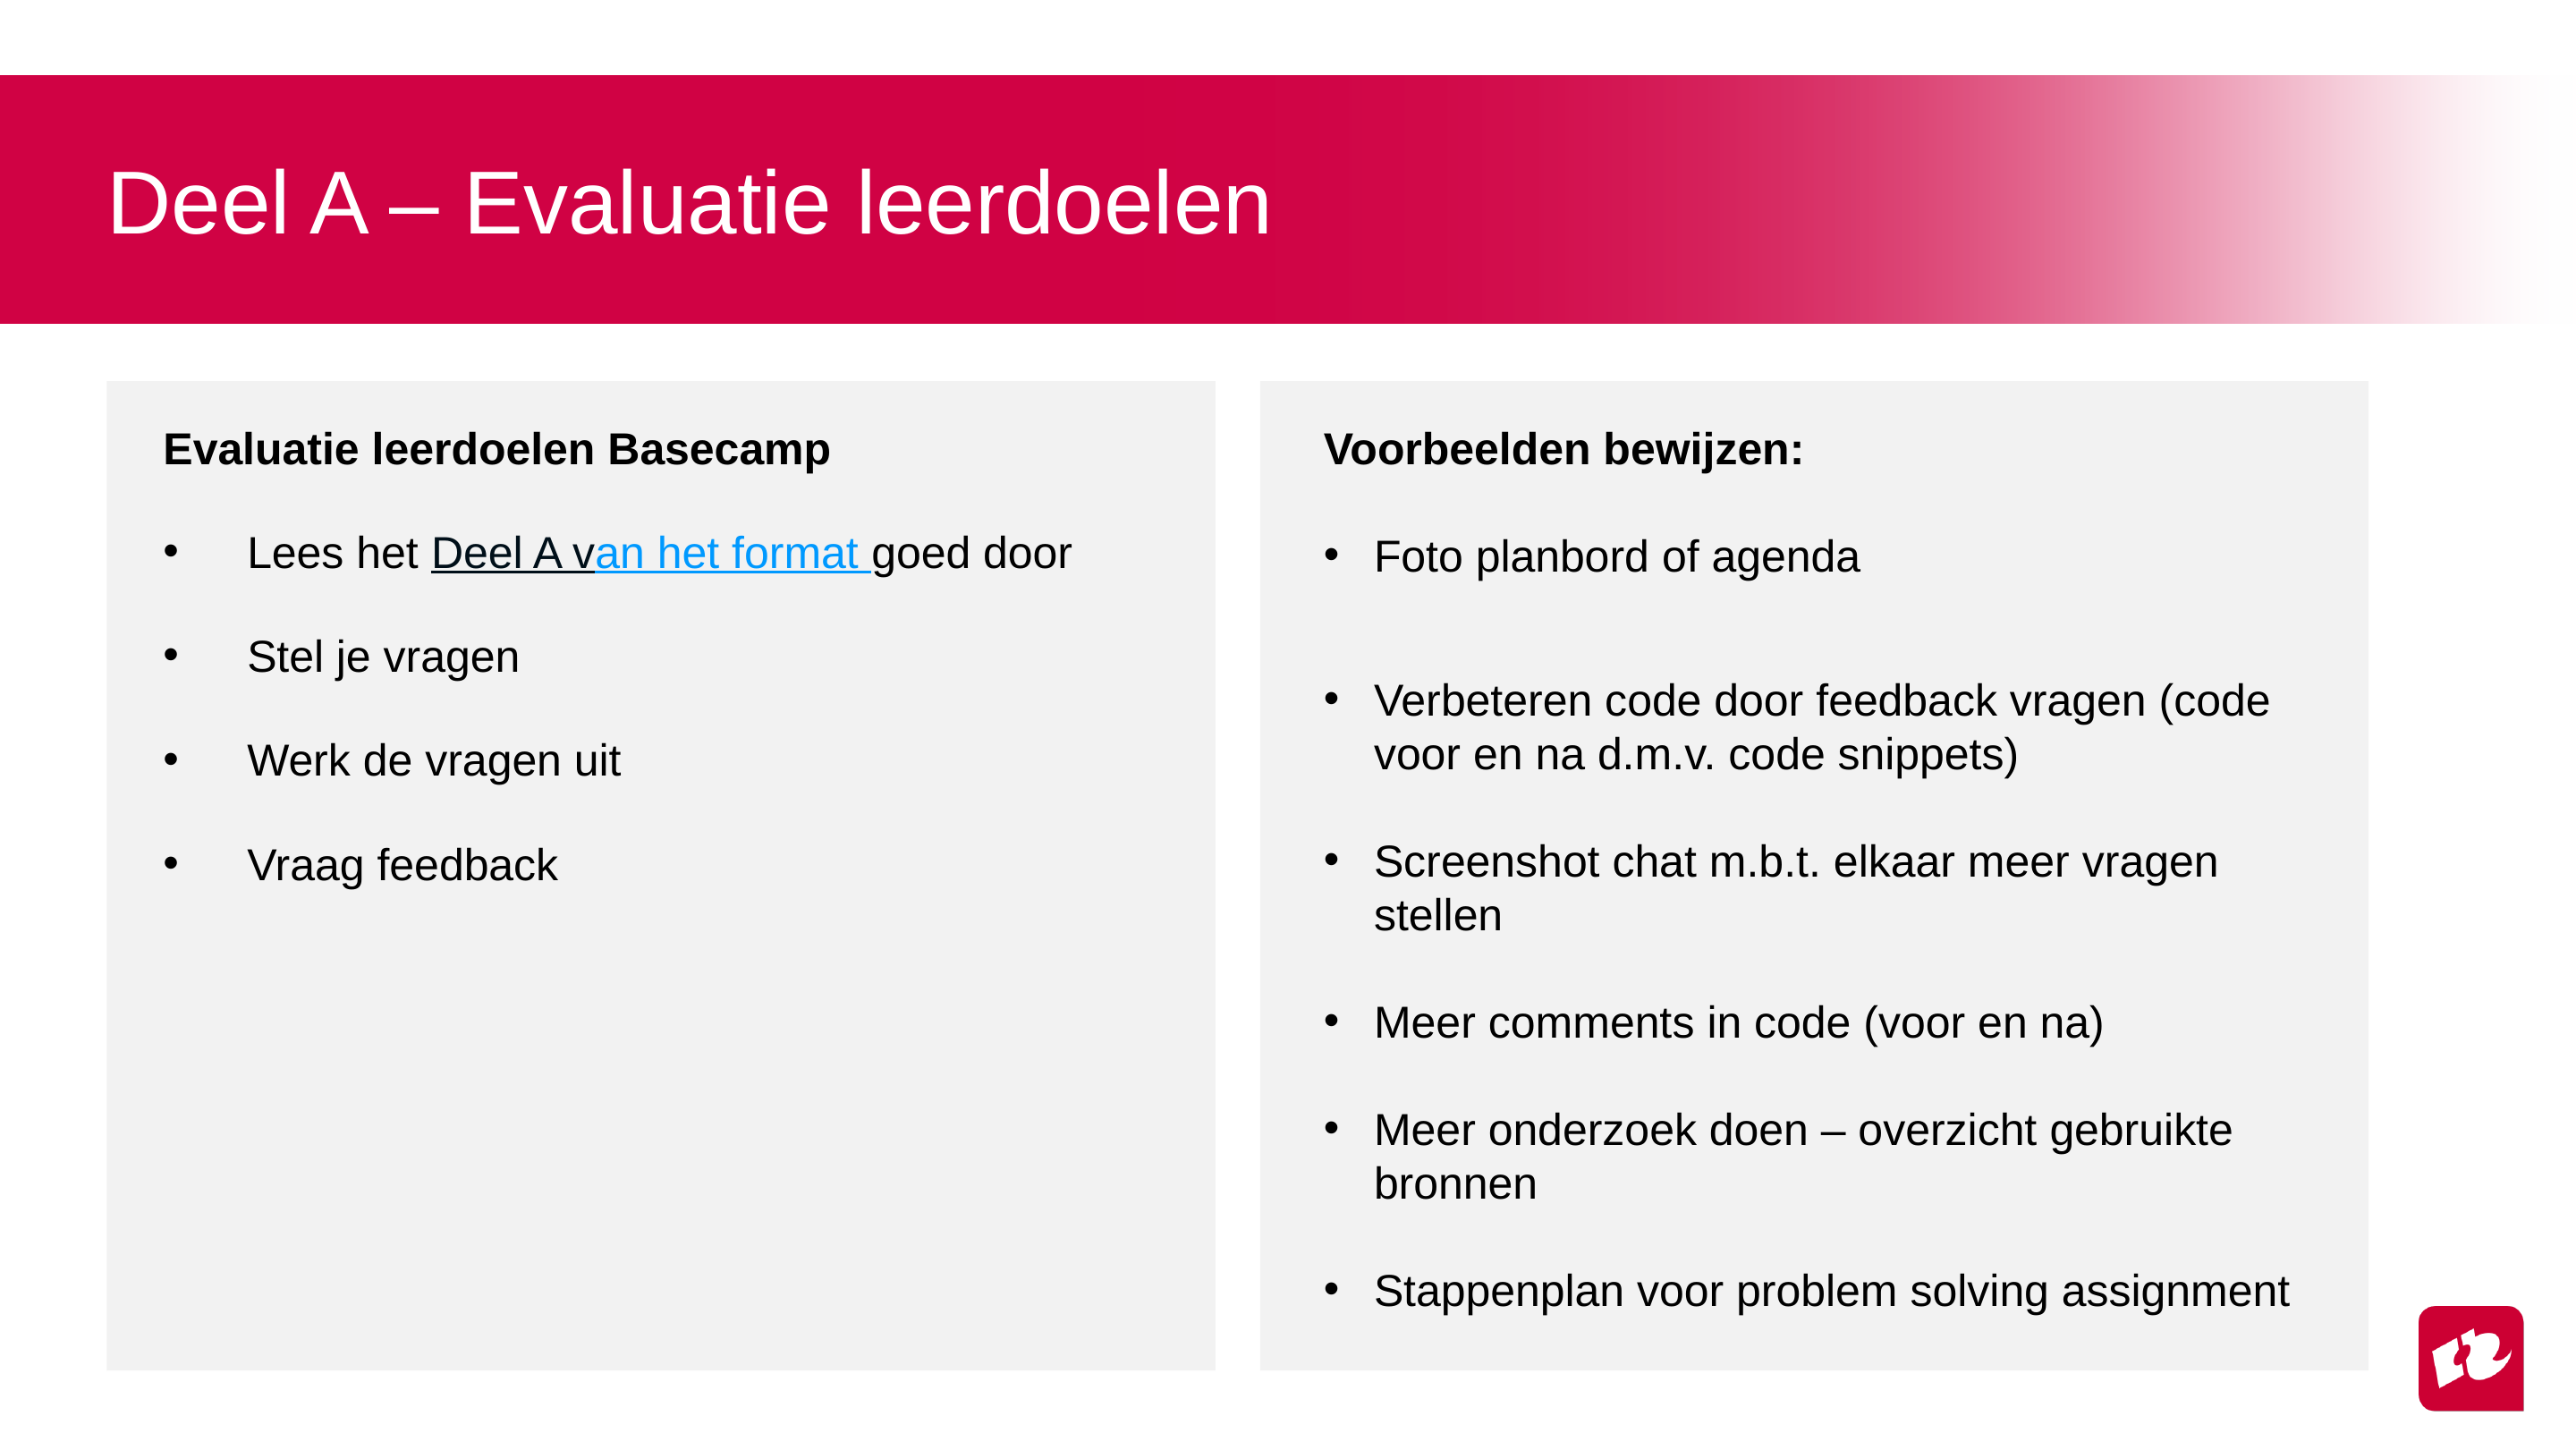

# Deel A – Evaluatie leerdoelen
Evaluatie leerdoelen Basecamp
Lees het Deel A van het format goed door
Stel je vragen
Werk de vragen uit
Vraag feedback

Voorbeelden bewijzen:

Foto planbord of agenda

Verbeteren code door feedback vragen (code voor en na d.m.v. code snippets)

Screenshot chat m.b.t. elkaar meer vragen stellen

Meer comments in code (voor en na)

Meer onderzoek doen – overzicht gebruikte bronnen

Stappenplan voor problem solving assignment